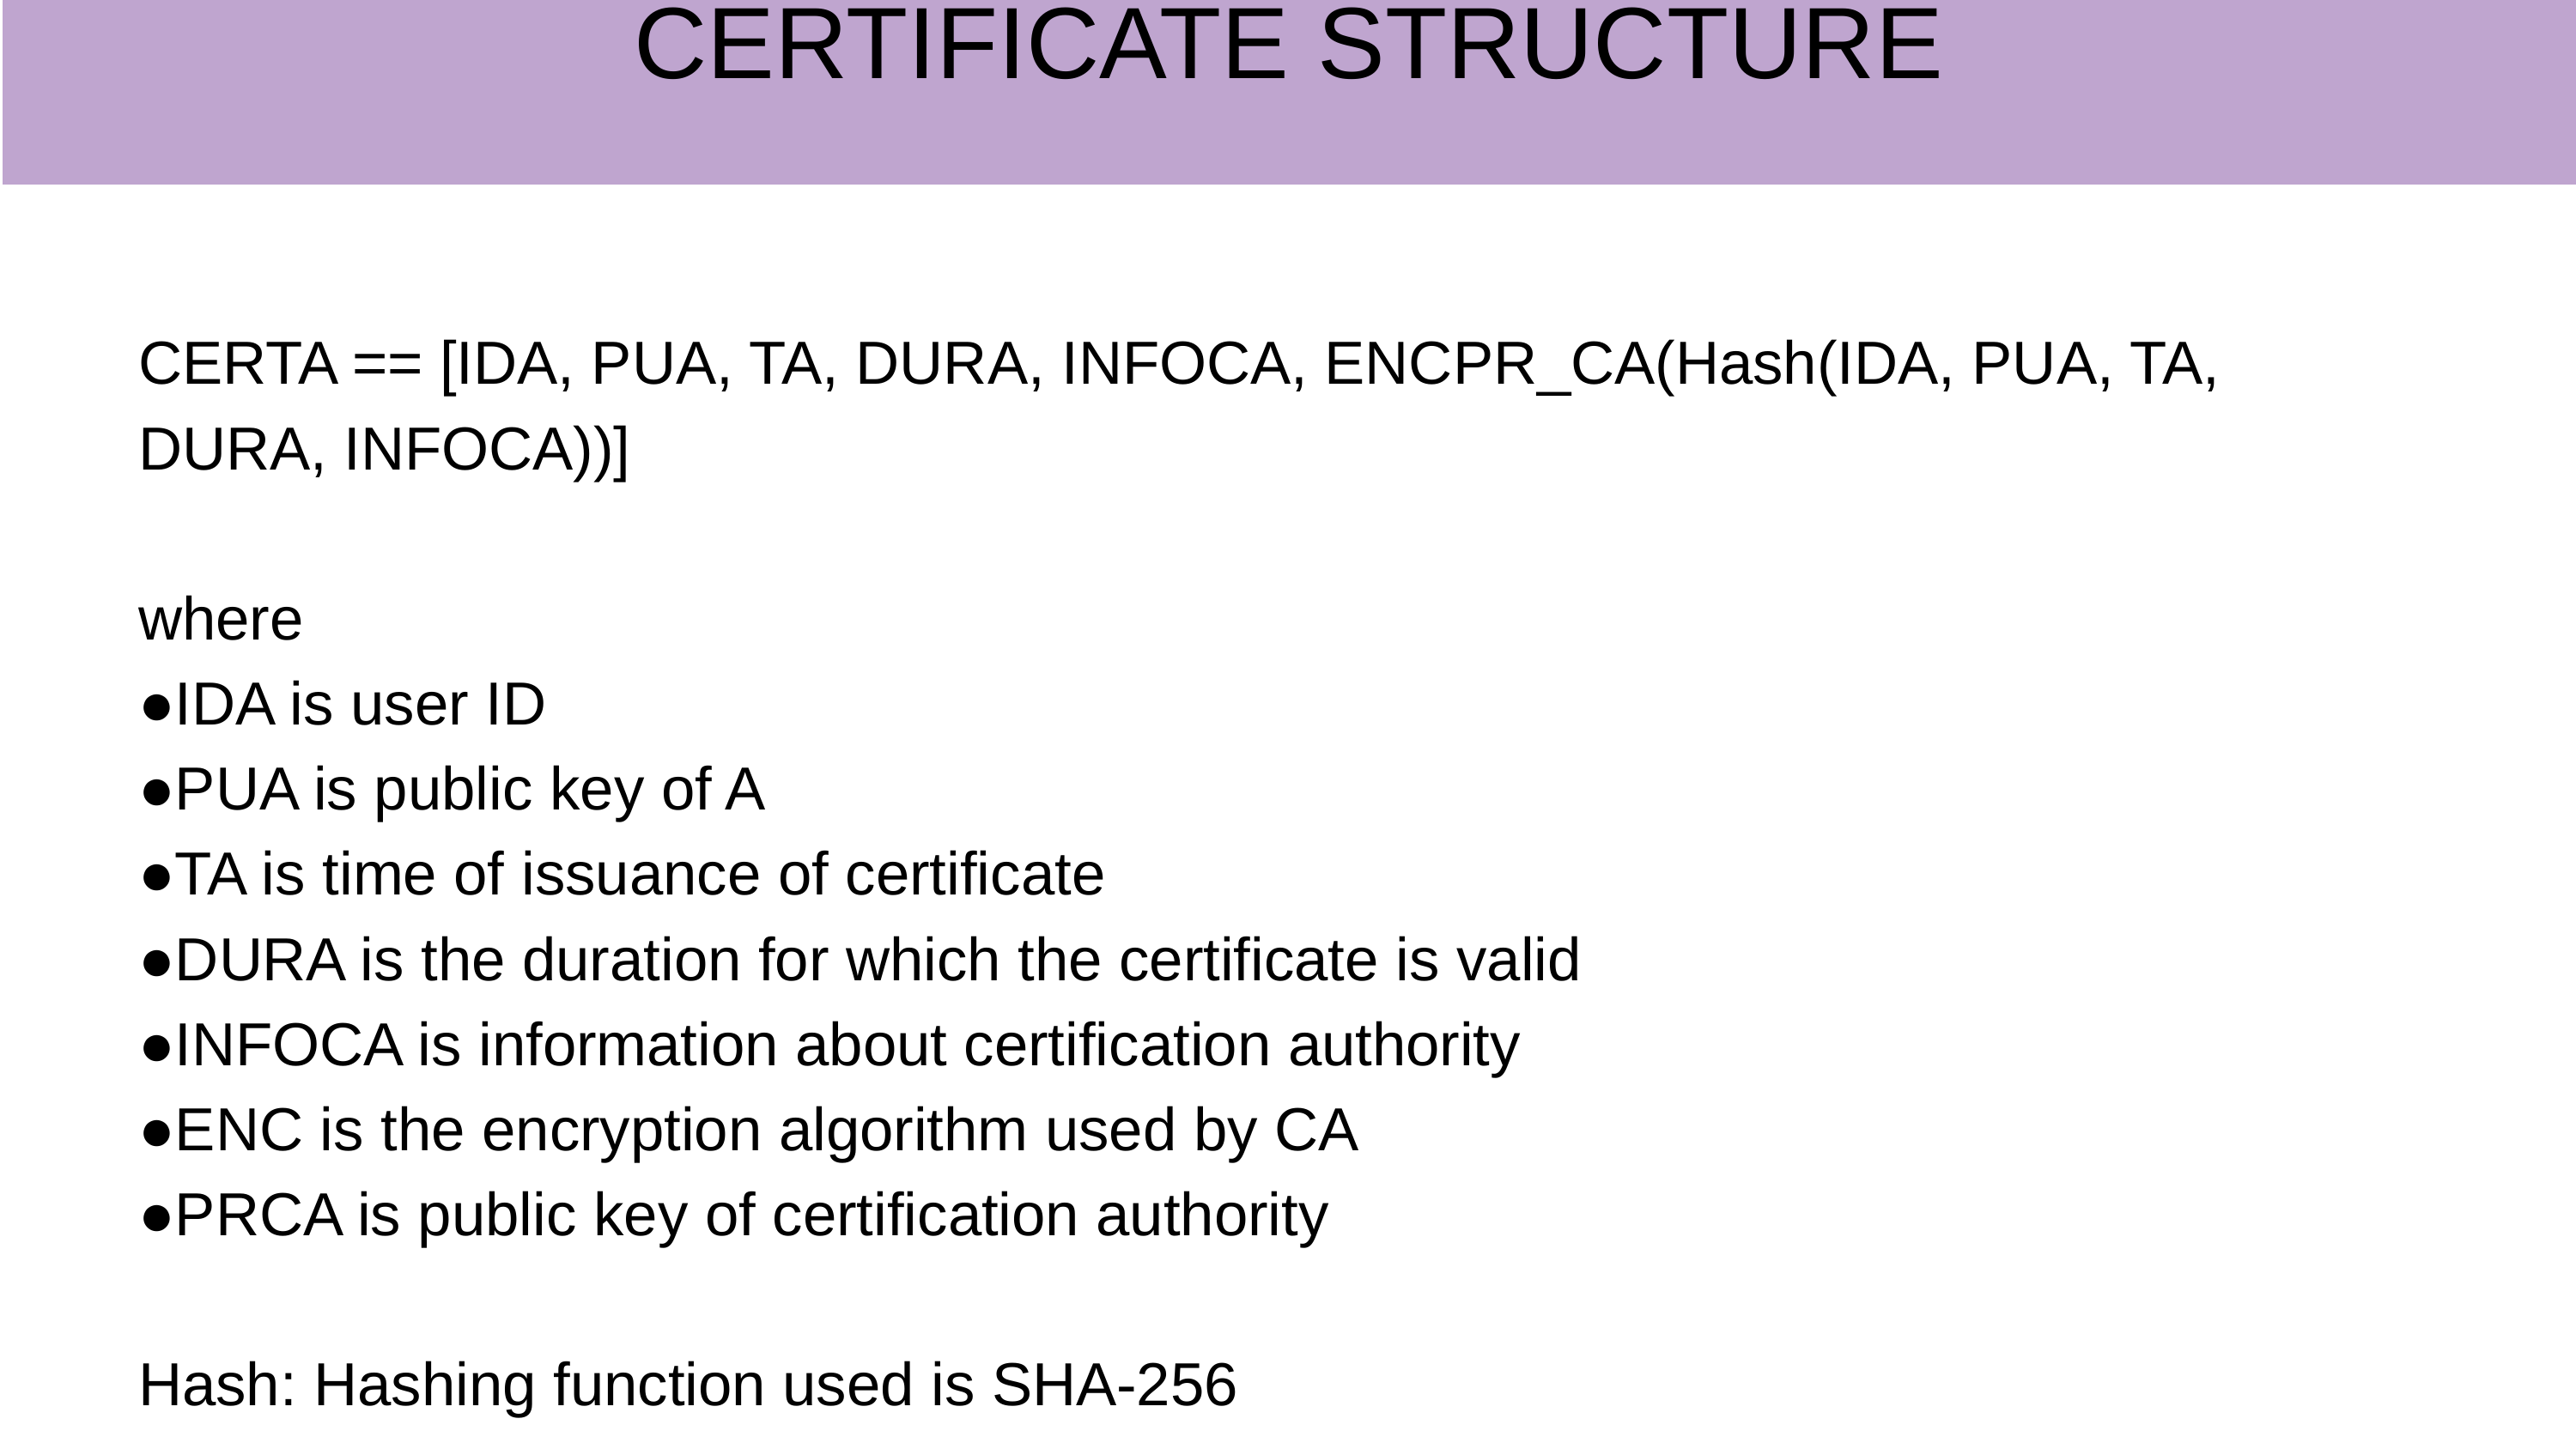

CERTIFICATE STRUCTURE
CERTA == [IDA, PUA, TA, DURA, INFOCA, ENCPR_CA(Hash(IDA, PUA, TA, DURA, INFOCA))]

where
●IDA is user ID
●PUA is public key of A
●TA is time of issuance of certificate
●DURA is the duration for which the certificate is valid
●INFOCA is information about certification authority
●ENC is the encryption algorithm used by CA
●PRCA is public key of certification authority

Hash: Hashing function used is SHA-256